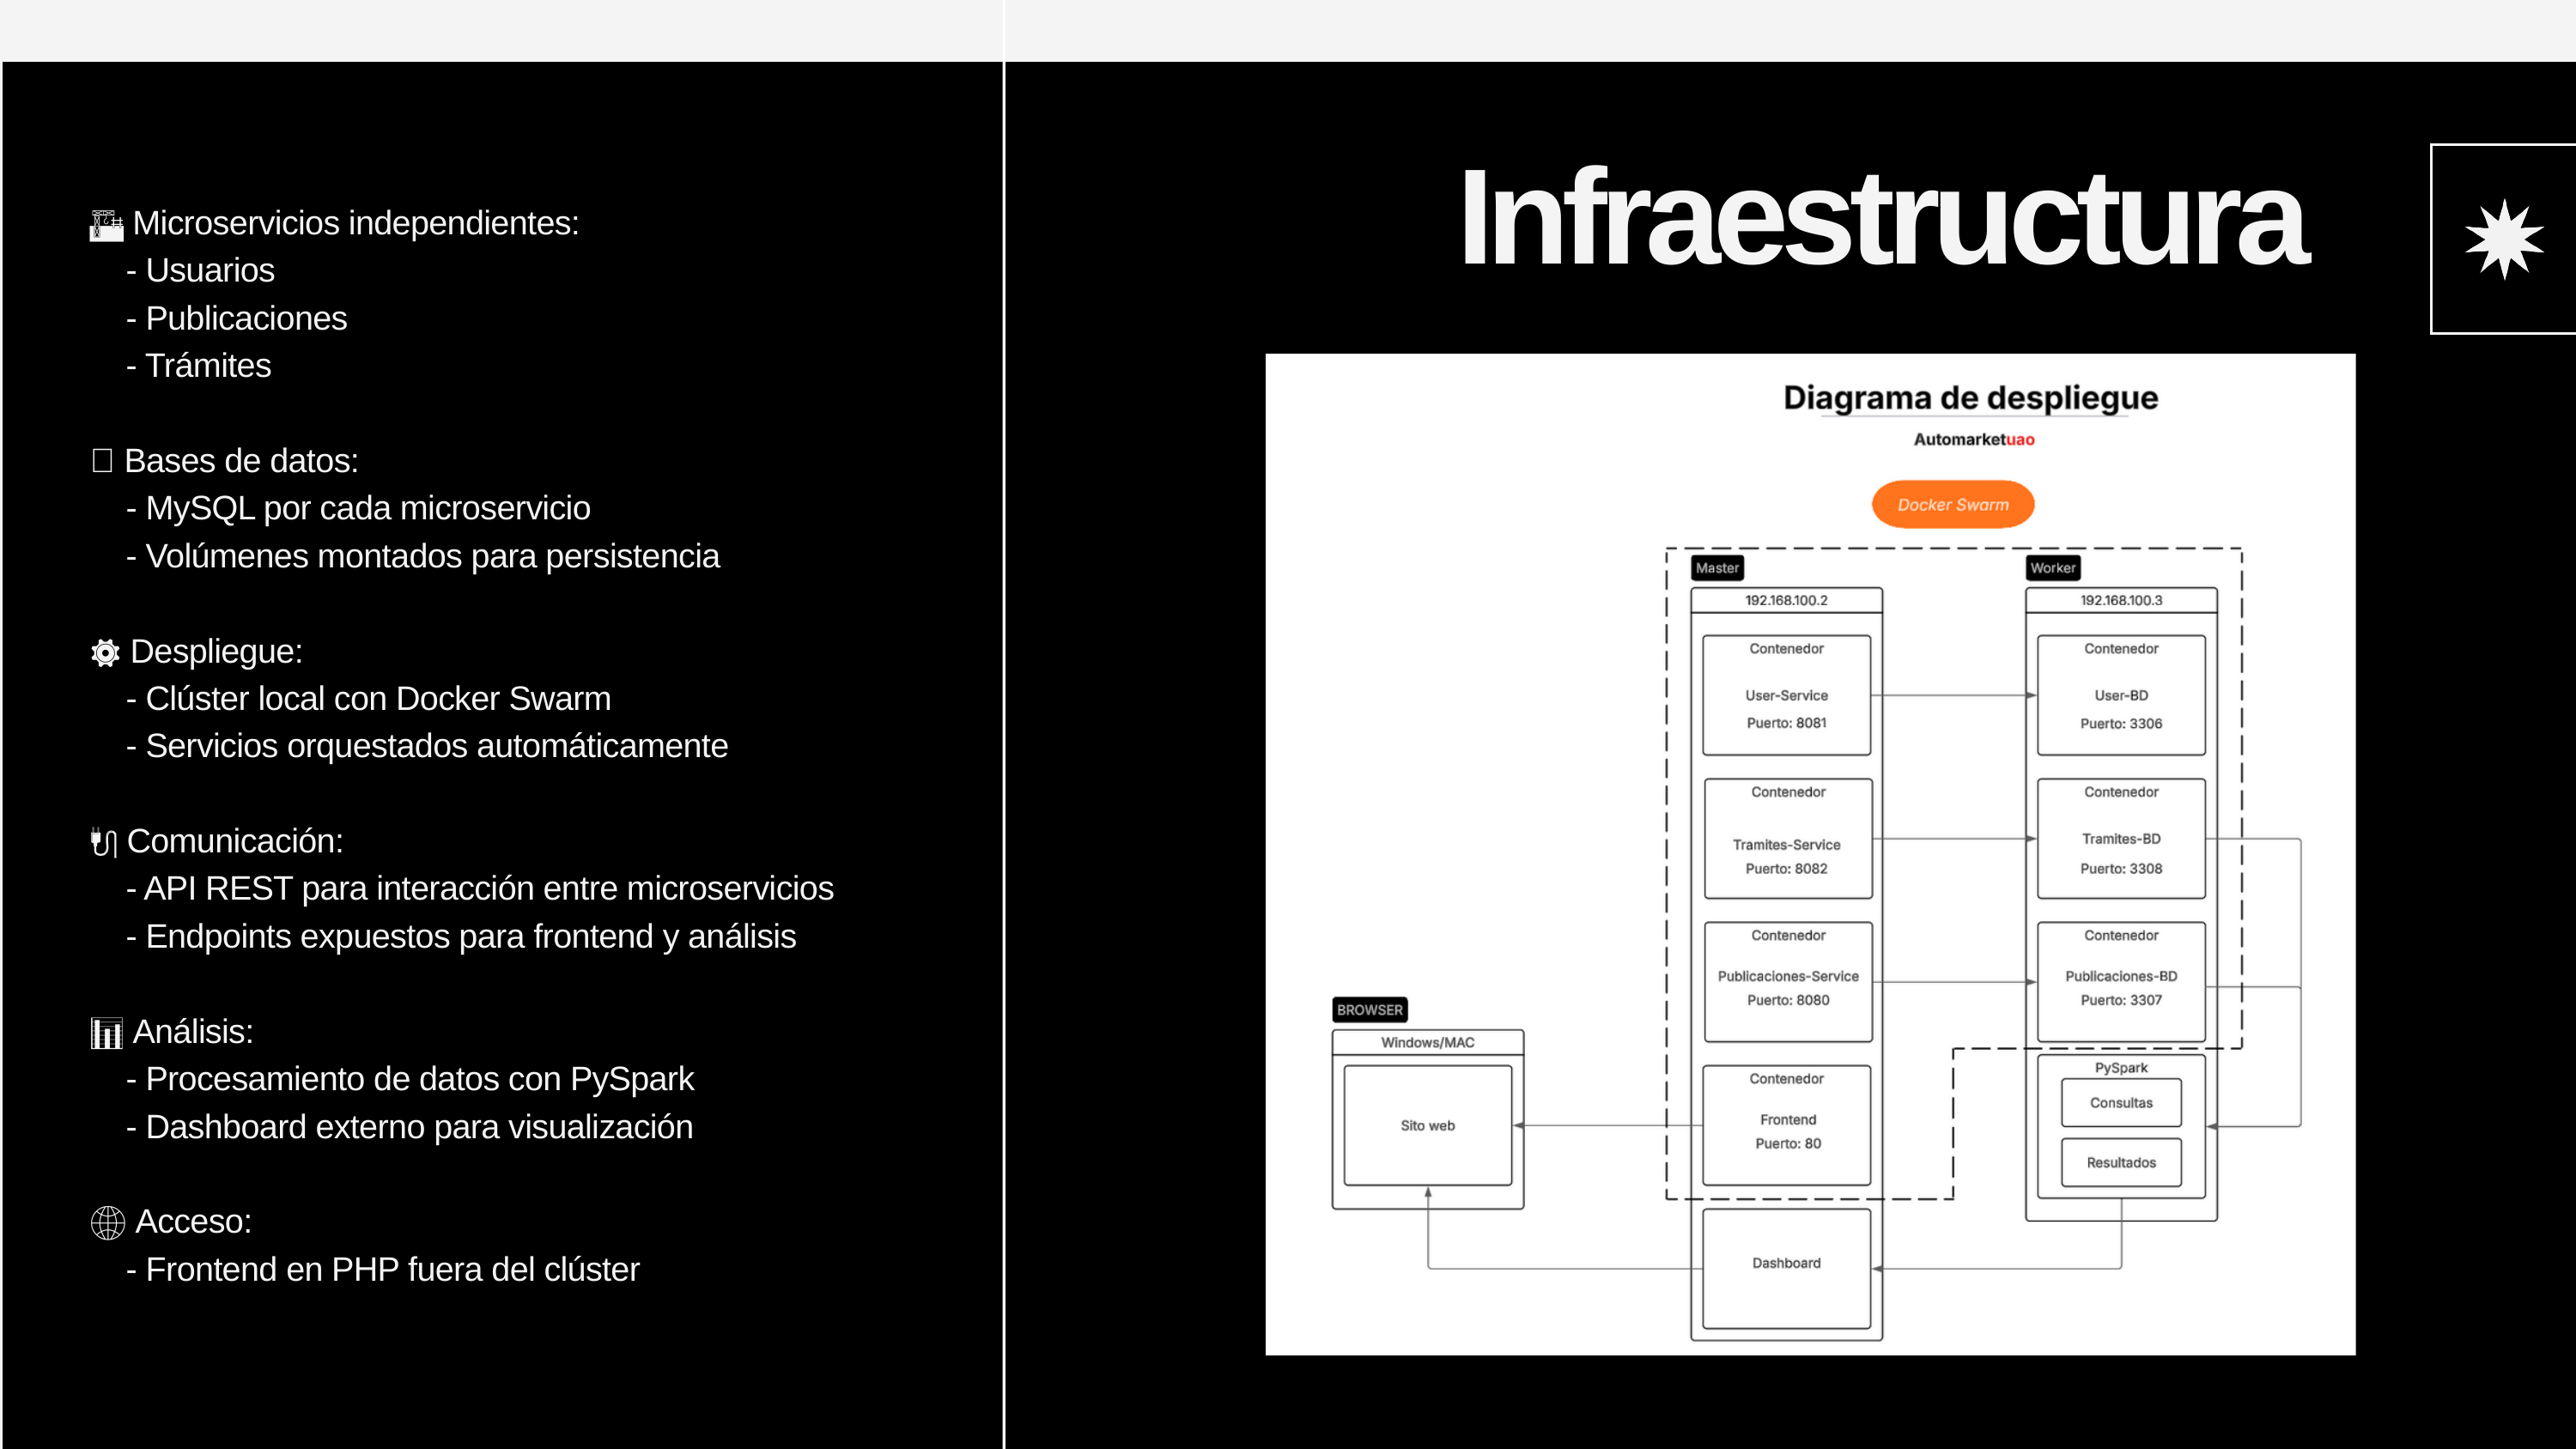

Infraestructura
🏗️ Microservicios independientes:
    - Usuarios
    - Publicaciones
    - Trámites

🧱 Bases de datos:
    - MySQL por cada microservicio
    - Volúmenes montados para persistencia

⚙️ Despliegue:
    - Clúster local con Docker Swarm
    - Servicios orquestados automáticamente

🔌 Comunicación:
    - API REST para interacción entre microservicios
    - Endpoints expuestos para frontend y análisis

📊 Análisis:
    - Procesamiento de datos con PySpark
    - Dashboard externo para visualización

🌐 Acceso:
    - Frontend en PHP fuera del clúster